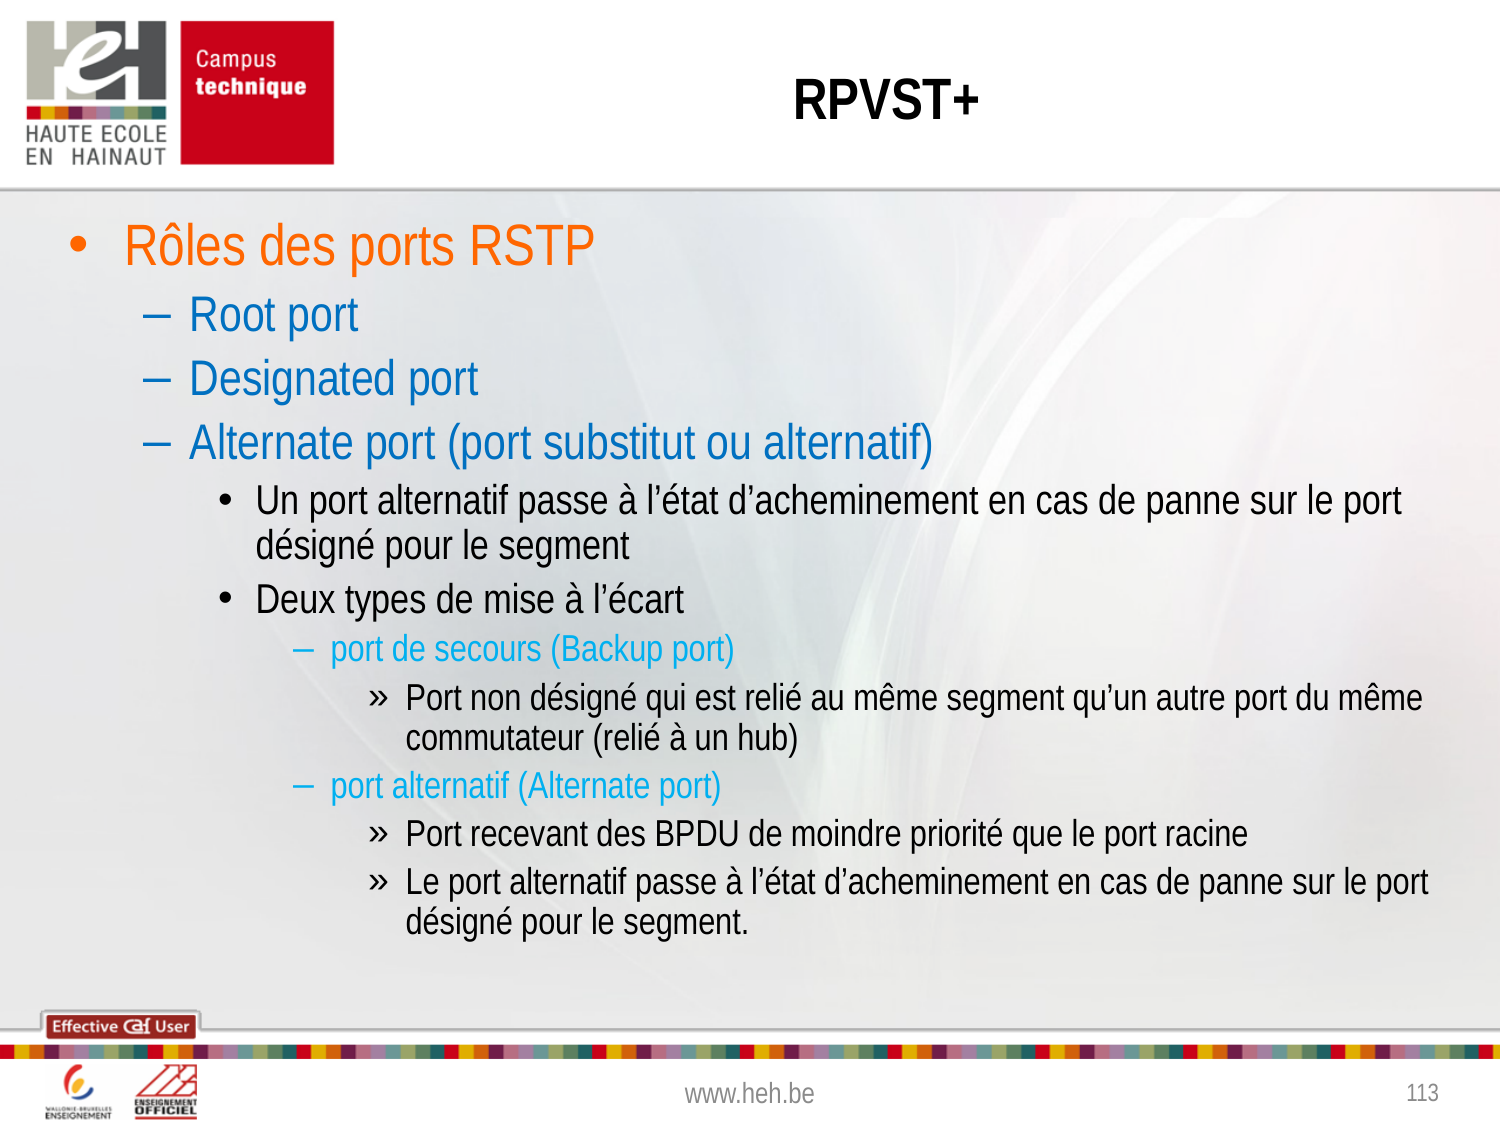

# RPVST+
Rôles des ports RSTP
Root port
Designated port
Alternate port (port substitut ou alternatif)
Un port alternatif passe à l’état d’acheminement en cas de panne sur le port désigné pour le segment
Deux types de mise à l’écart
port de secours (Backup port)
Port non désigné qui est relié au même segment qu’un autre port du même commutateur (relié à un hub)
port alternatif (Alternate port)
Port recevant des BPDU de moindre priorité que le port racine
Le port alternatif passe à l’état d’acheminement en cas de panne sur le port désigné pour le segment.

www.heh.be
113